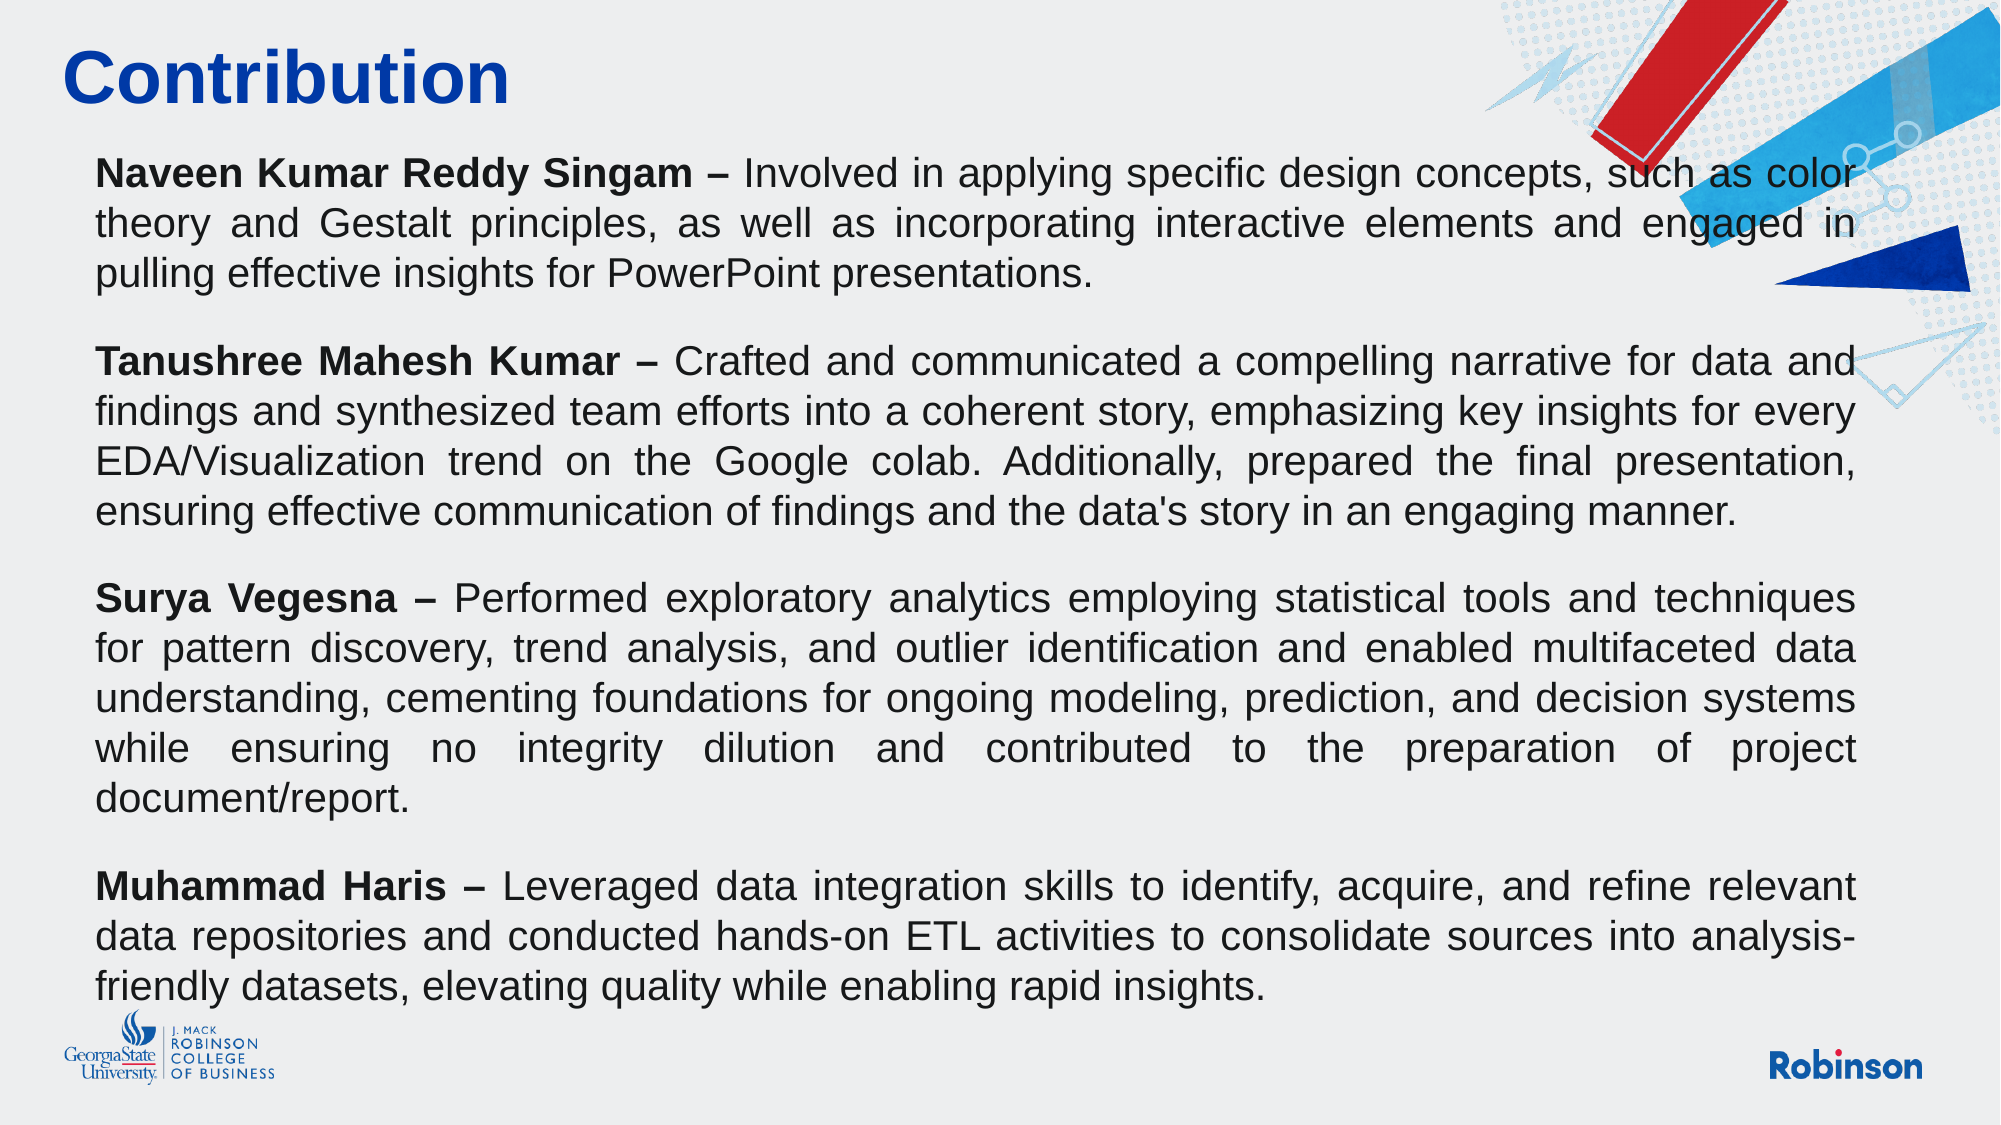

# Contribution
Naveen Kumar Reddy Singam – Involved in applying specific design concepts, such as color theory and Gestalt principles, as well as incorporating interactive elements and engaged in pulling effective insights for PowerPoint presentations.
Tanushree Mahesh Kumar – Crafted and communicated a compelling narrative for data and findings and synthesized team efforts into a coherent story, emphasizing key insights for every EDA/Visualization trend on the Google colab. Additionally, prepared the final presentation, ensuring effective communication of findings and the data's story in an engaging manner.
Surya Vegesna – Performed exploratory analytics employing statistical tools and techniques for pattern discovery, trend analysis, and outlier identification and enabled multifaceted data understanding, cementing foundations for ongoing modeling, prediction, and decision systems while ensuring no integrity dilution and contributed to the preparation of project document/report.
Muhammad Haris – Leveraged data integration skills to identify, acquire, and refine relevant data repositories and conducted hands-on ETL activities to consolidate sources into analysis-friendly datasets, elevating quality while enabling rapid insights.